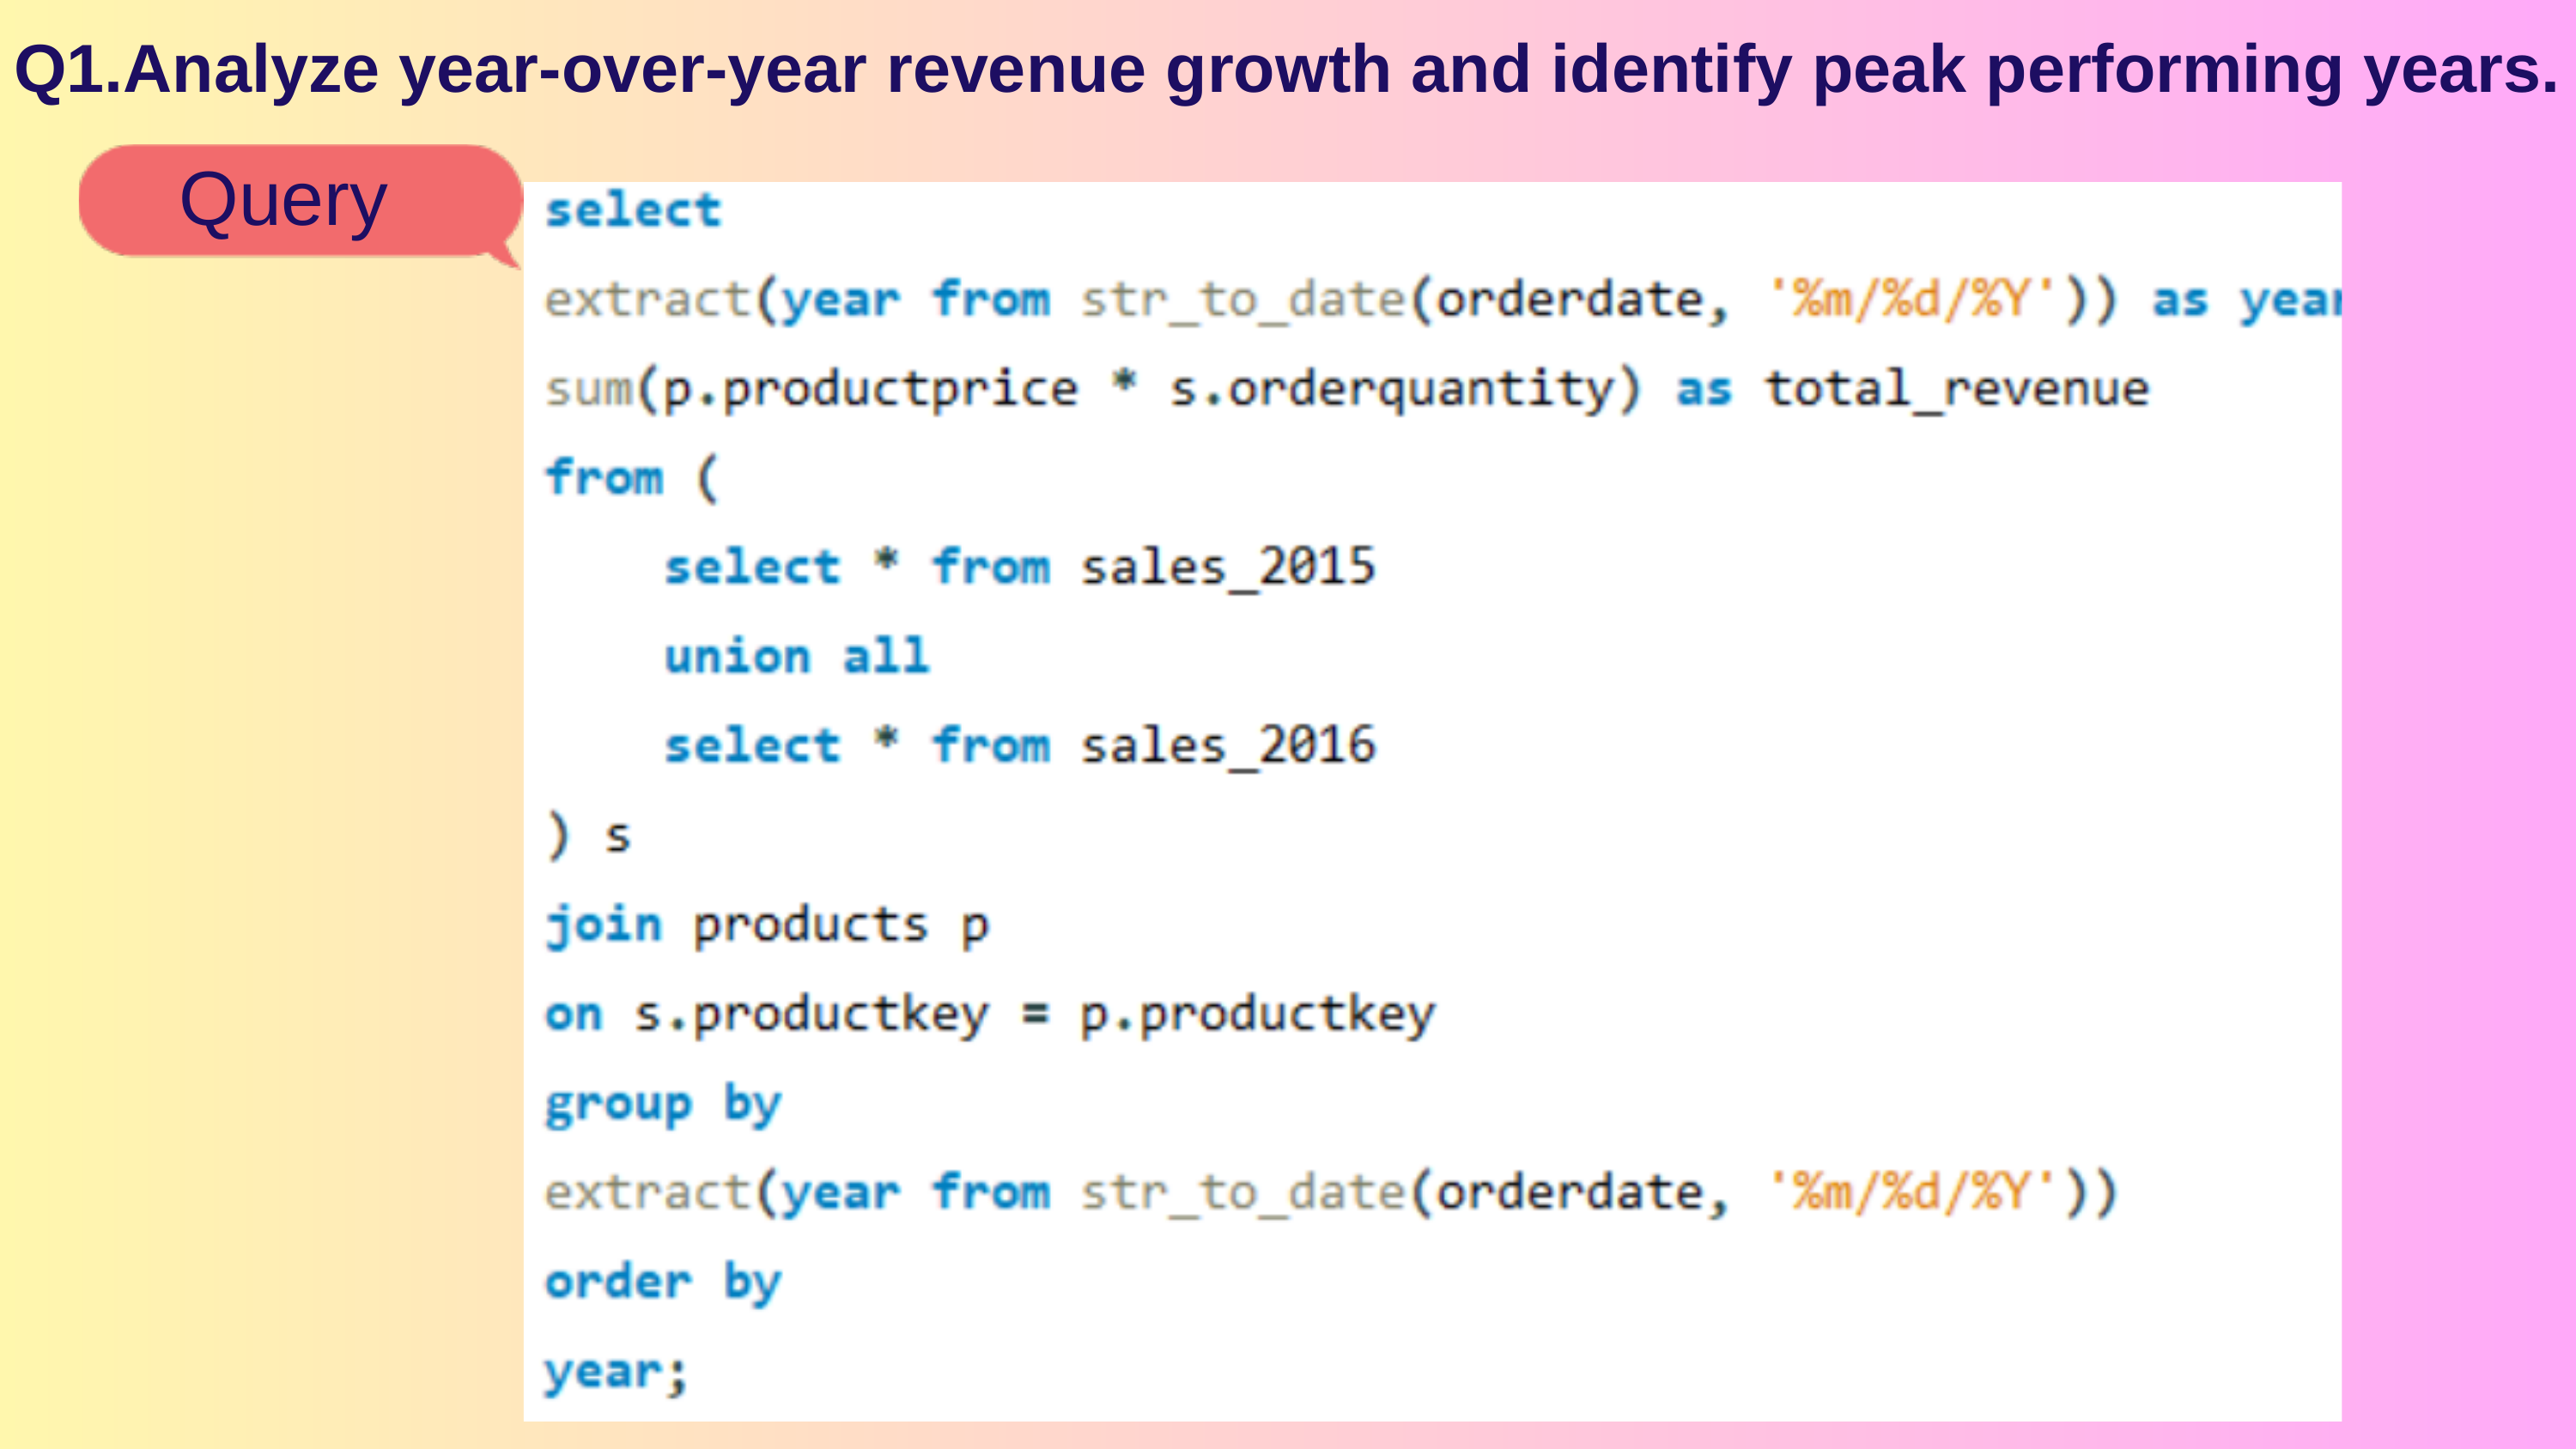

Q1.Analyze year-over-year revenue growth and identify peak performing years.
Query